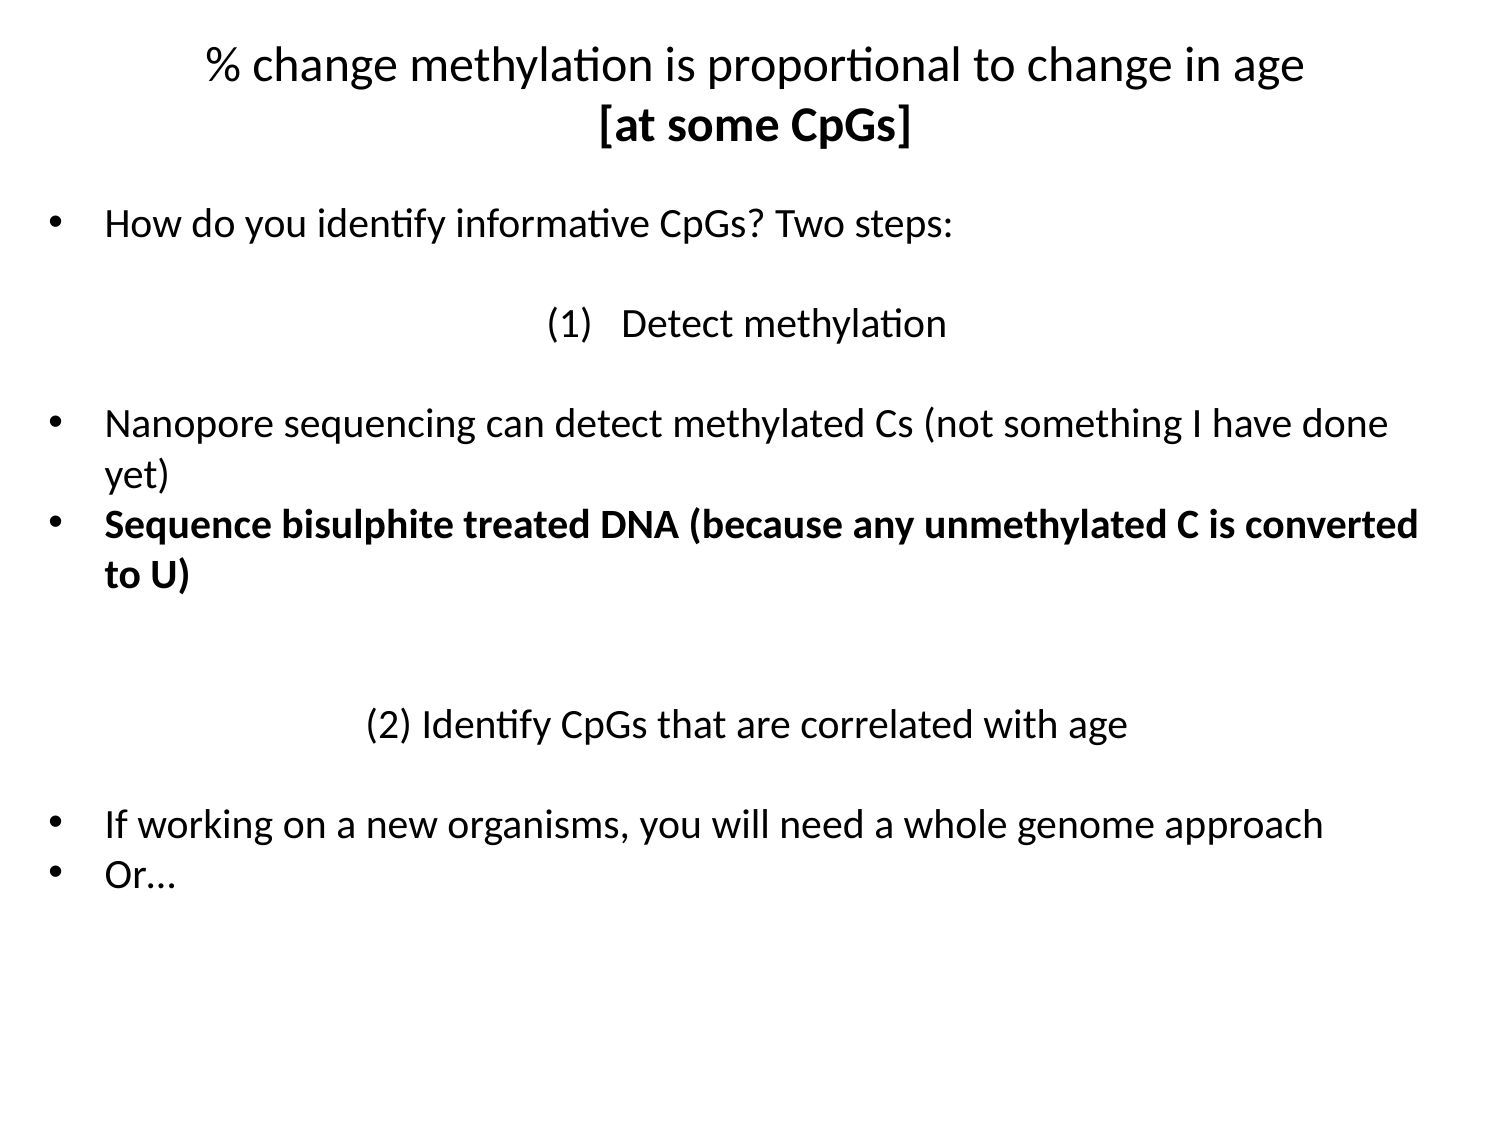

% change methylation is proportional to change in age
[at some CpGs]
How do you identify informative CpGs? Two steps:

Detect methylation

Nanopore sequencing can detect methylated Cs (not something I have done yet)
Sequence bisulphite treated DNA (because any unmethylated C is converted to U)

(2) Identify CpGs that are correlated with age

If working on a new organisms, you will need a whole genome approach
Or…